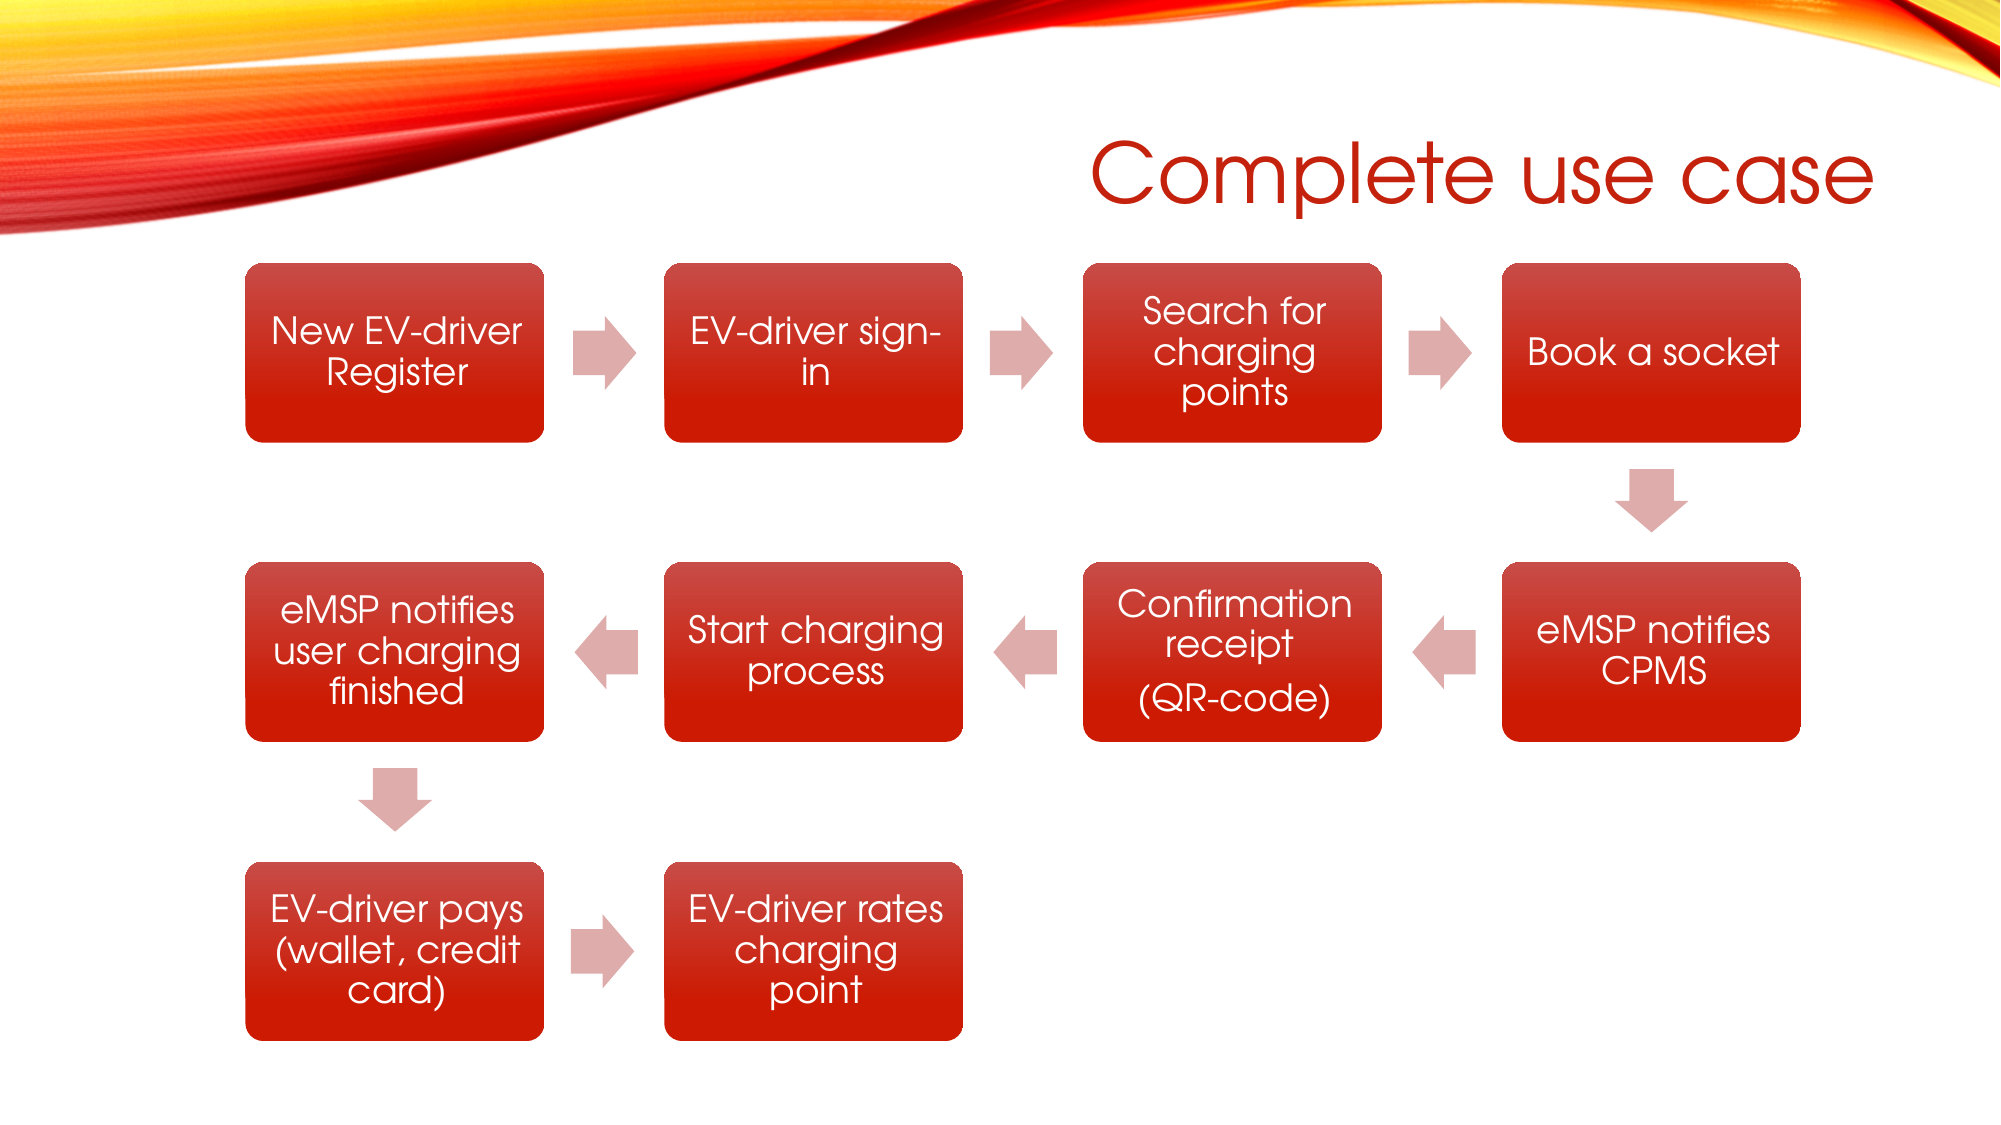

# Complete use case
New EV-driver Register

EV-driver sign-in

Search for charging points

Book a socket

eMSP notifies CPMS

Confirmation receipt
(QR-code)

Start charging process

eMSP notifies user charging finished

EV-driver pays (wallet, credit card)

EV-driver rates charging point